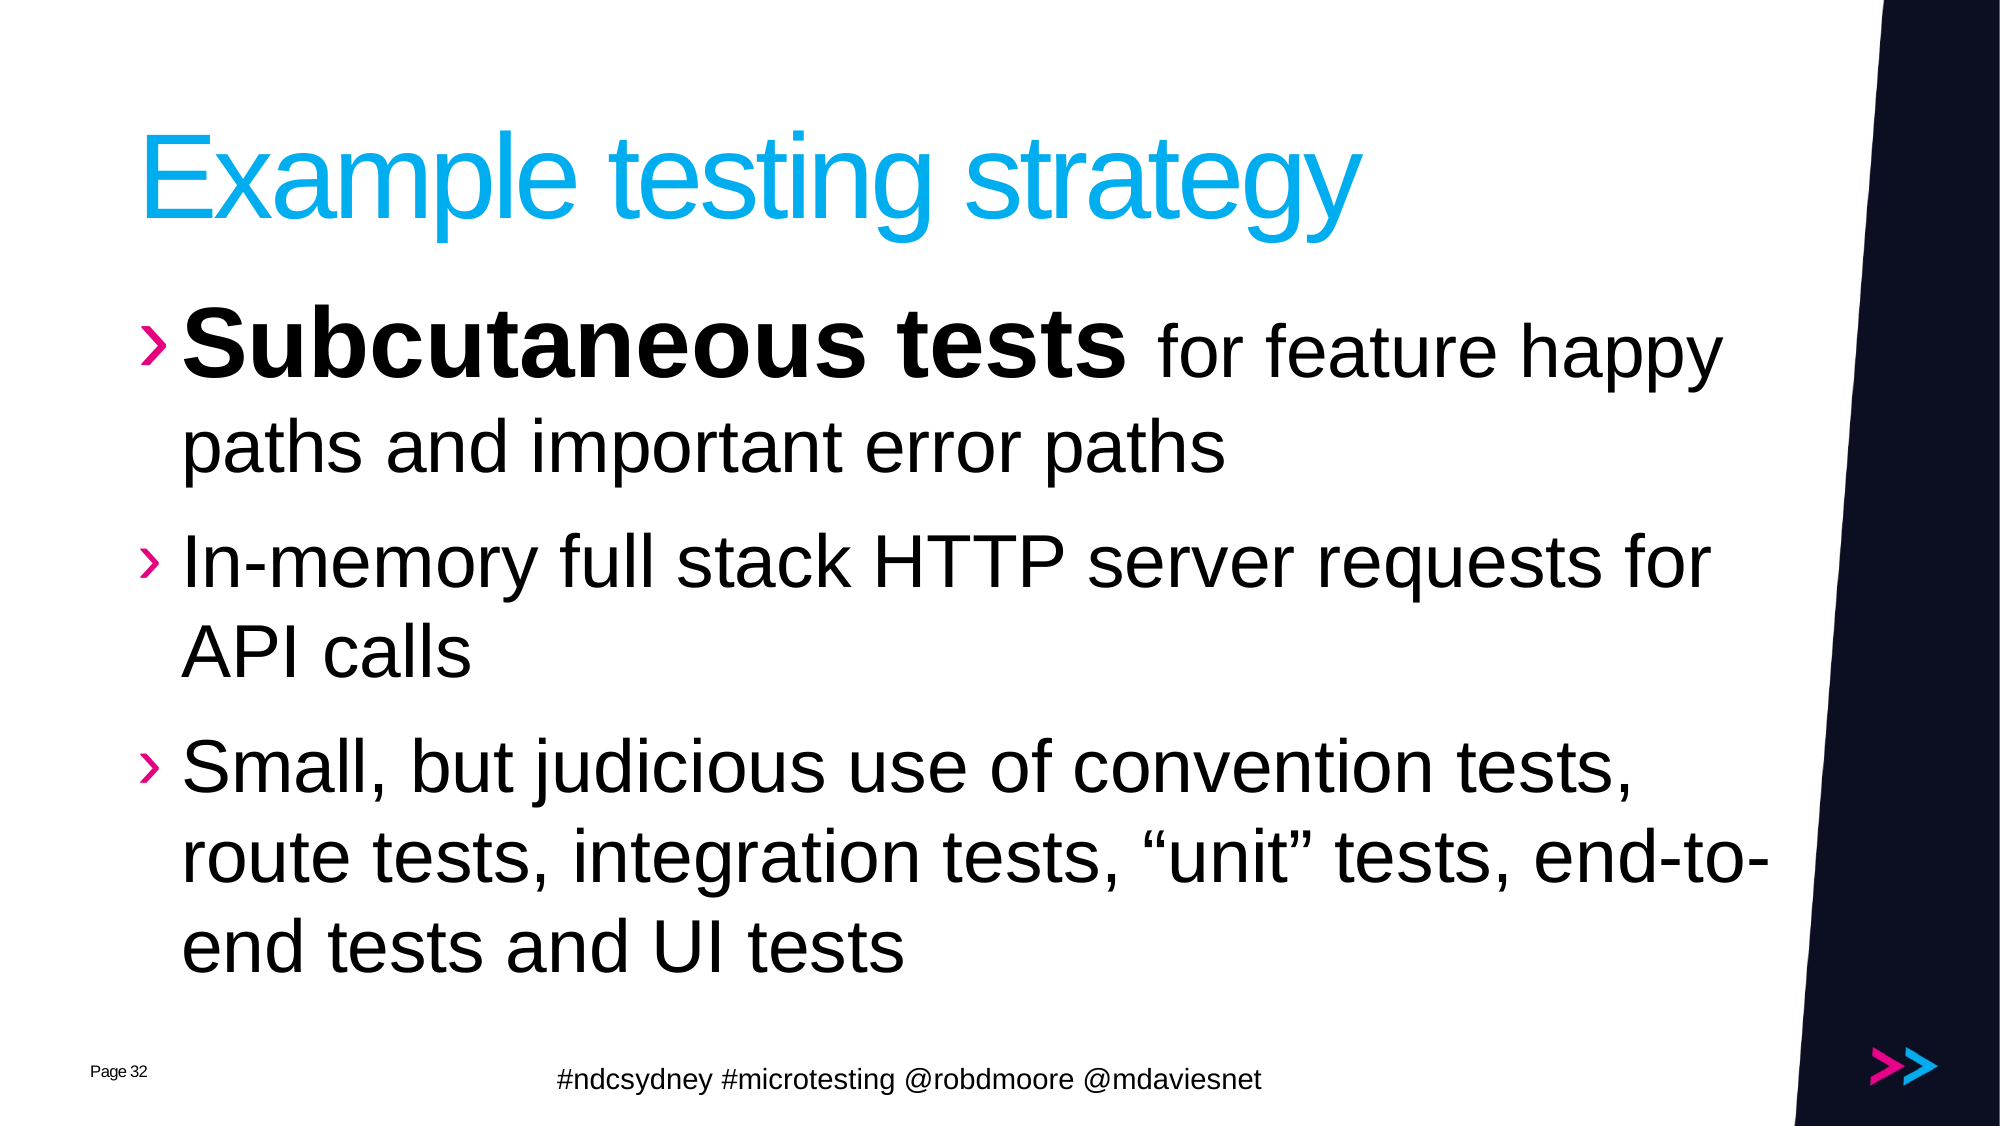

# Example testing strategy
Subcutaneous tests for feature happy paths and important error paths
In-memory full stack HTTP server requests for API calls
Small, but judicious use of convention tests, route tests, integration tests, “unit” tests, end-to-end tests and UI tests
32